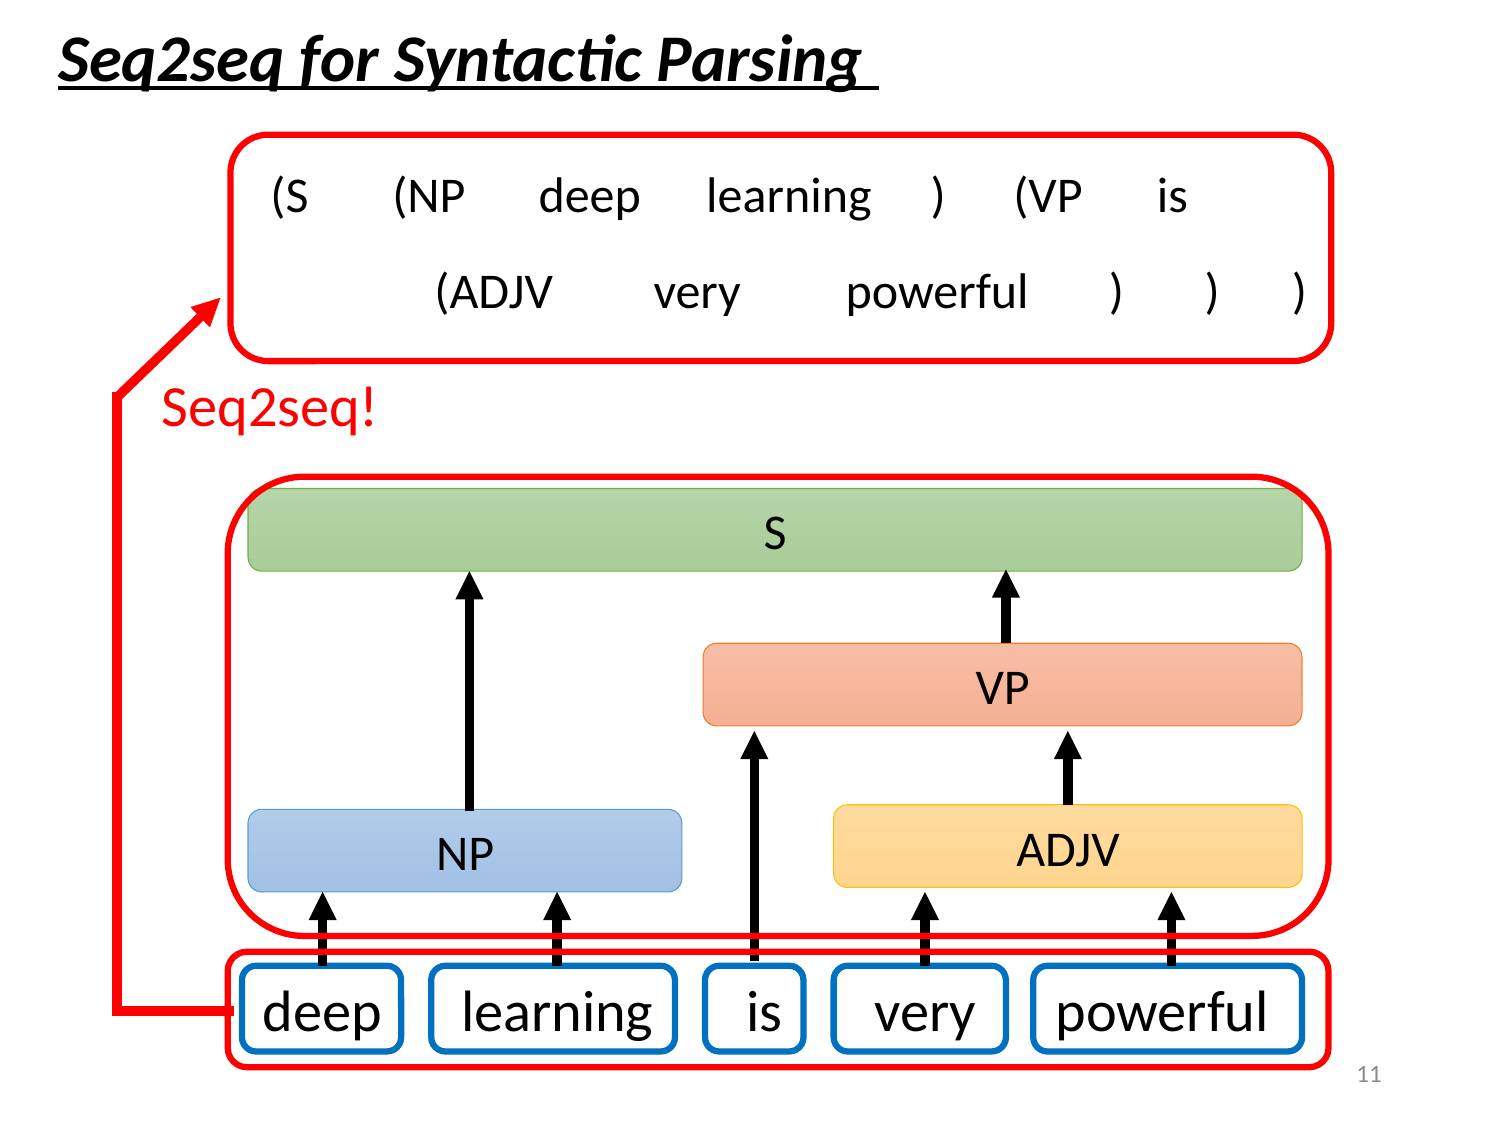

Seq2seq for Syntactic Parsing

(S
(NP
deep
learning
)
(VP
is
(ADJV
very
powerful
)
)
)
Seq2seq!

S
VP
ADJV
NP

deep      learning       is       very      powerful

11